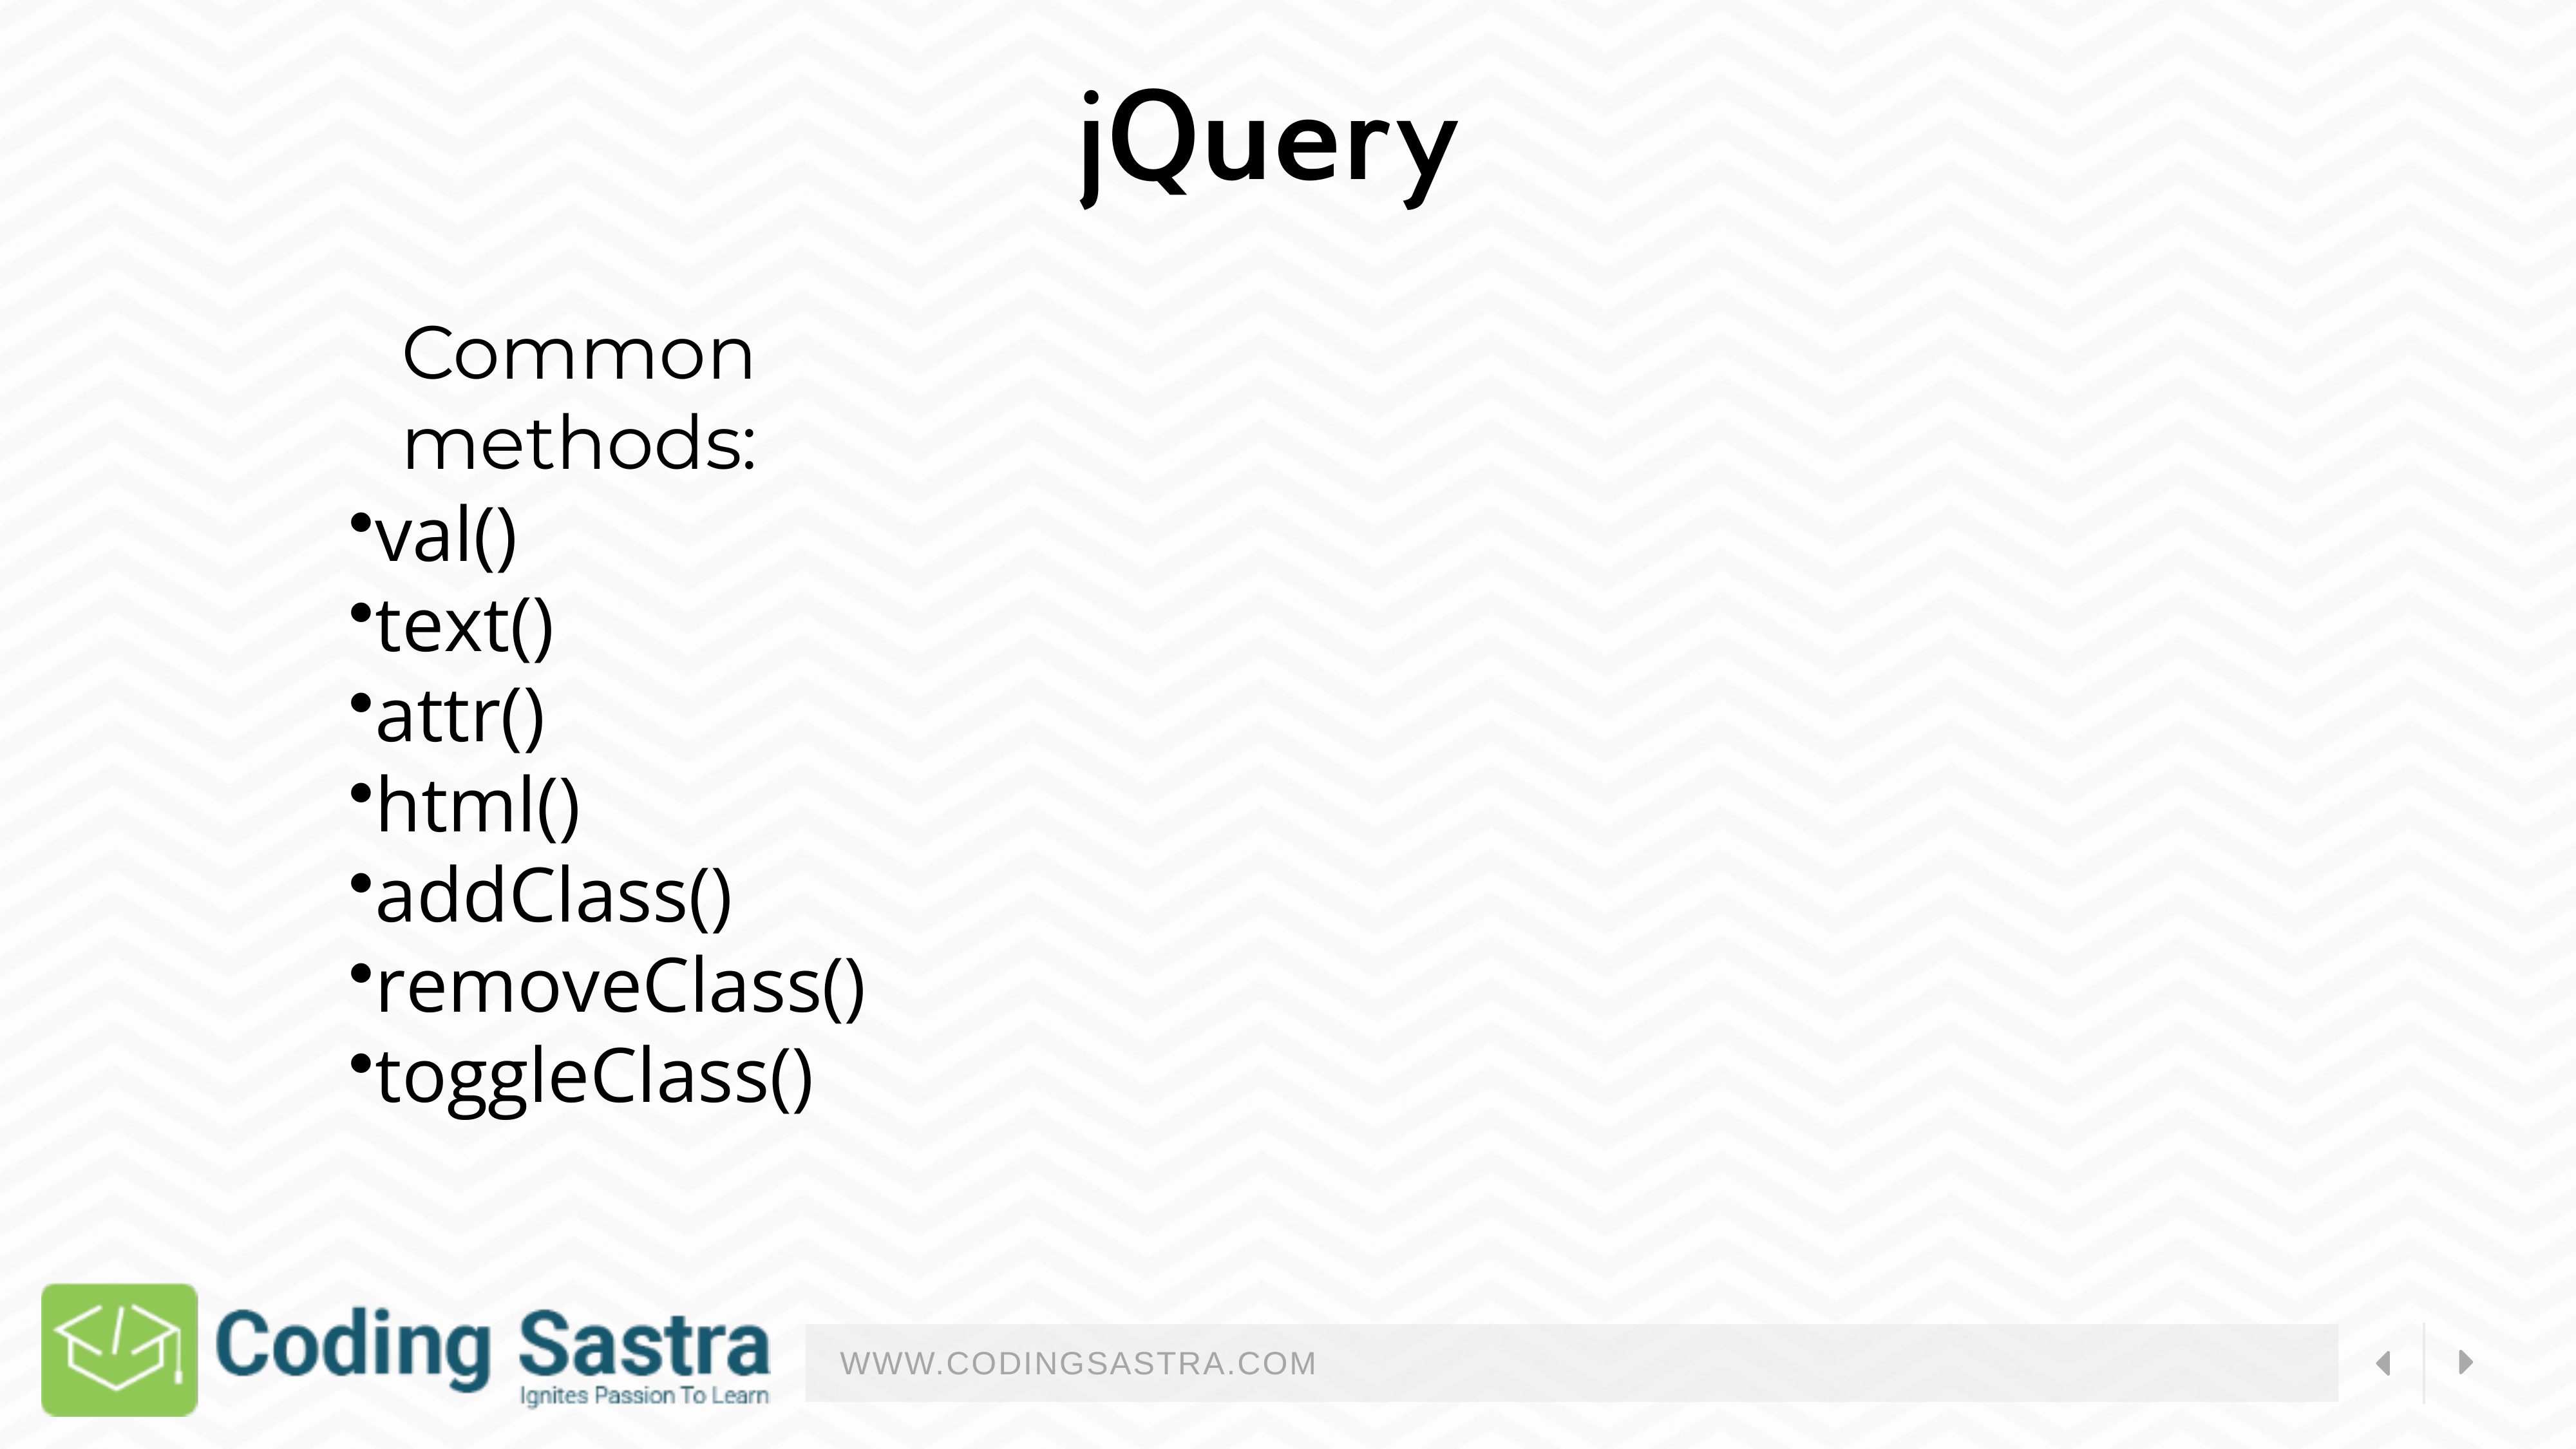

jQuery
Common methods:
val()
text()
attr()
html()
addClass()
removeClass()
toggleClass()